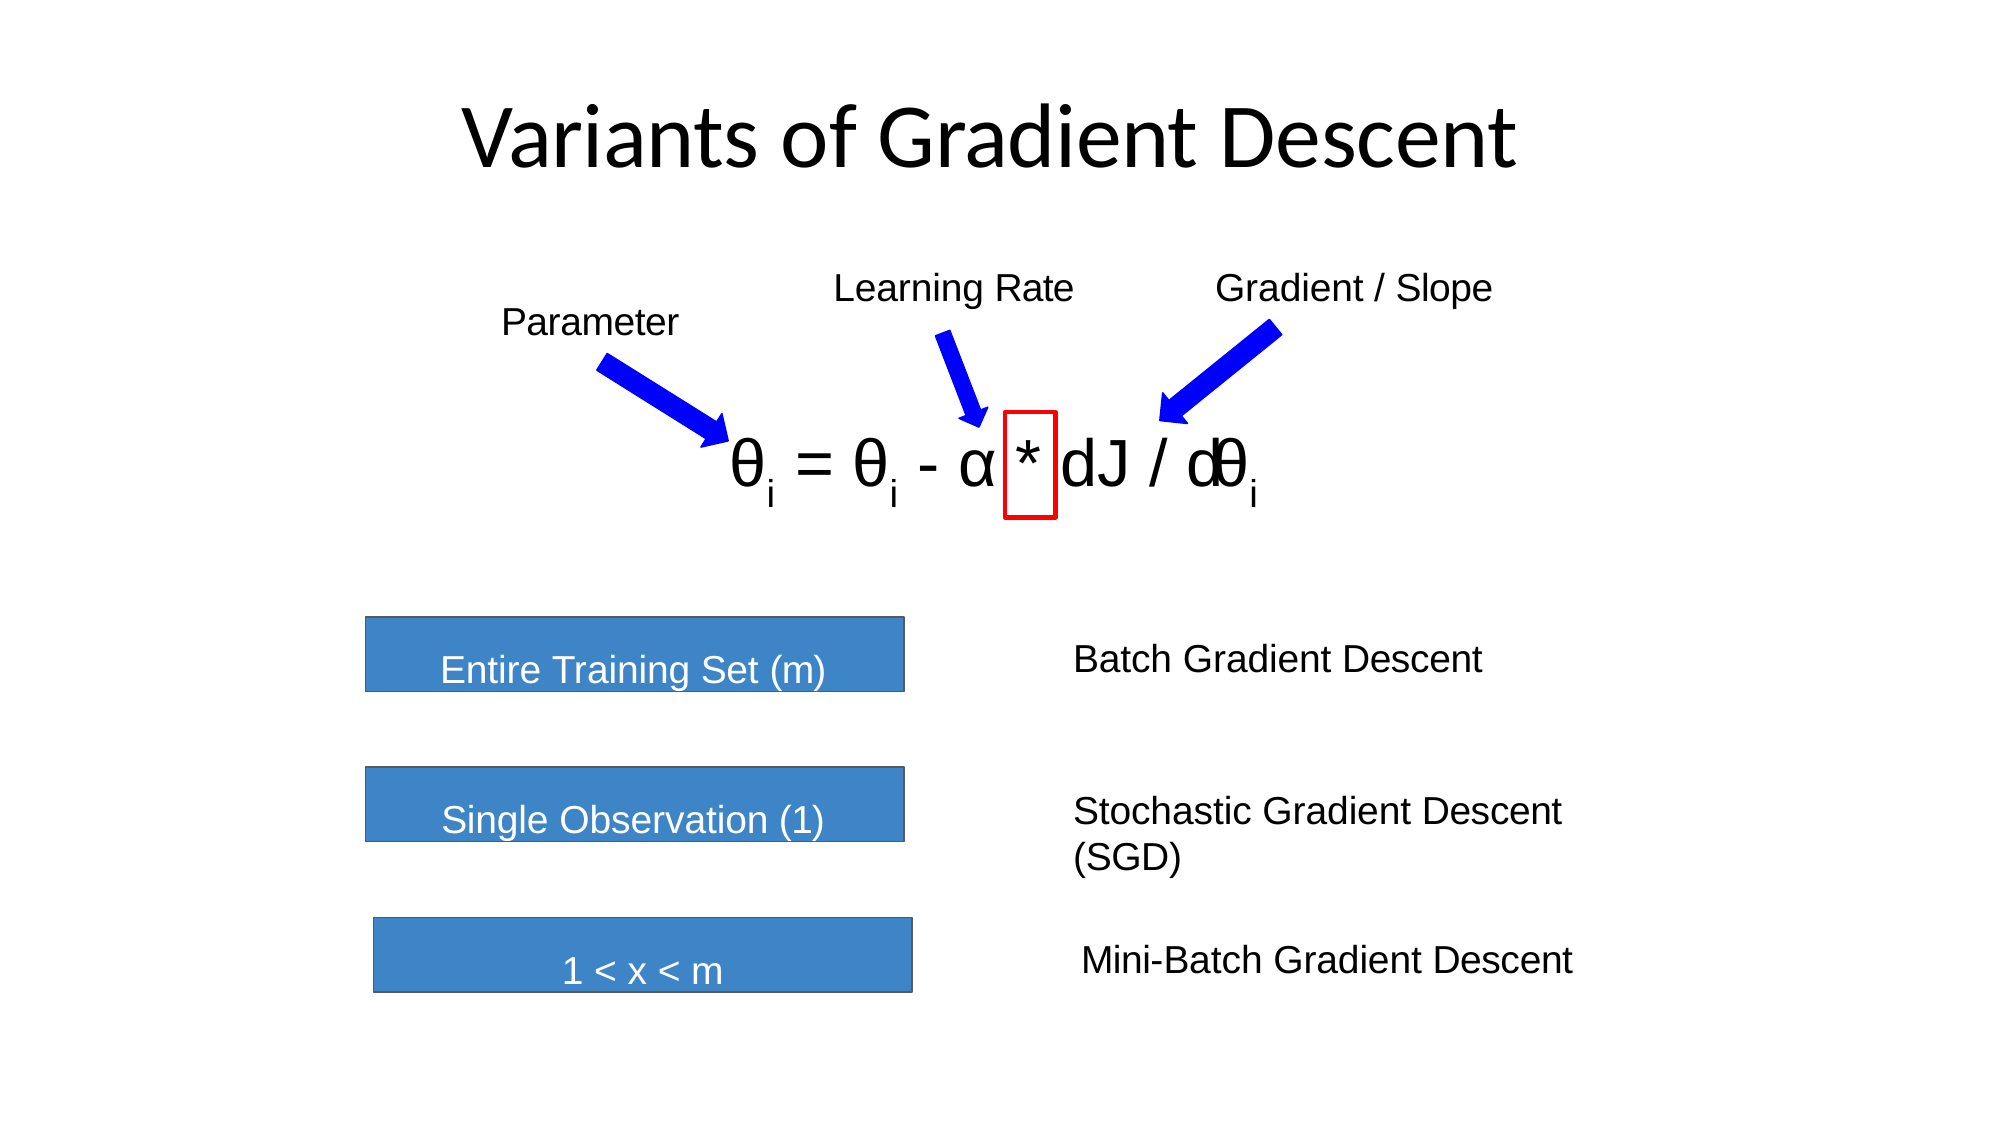

# Variants of Gradient Descent
Learning Rate
Gradient / Slope
Parameter

θi = θi - α * dJ / dθi
Entire Training Set (m)
Batch Gradient Descent
Single Observation (1)
Stochastic Gradient Descent (SGD)
1 < x < m
Mini-Batch Gradient Descent